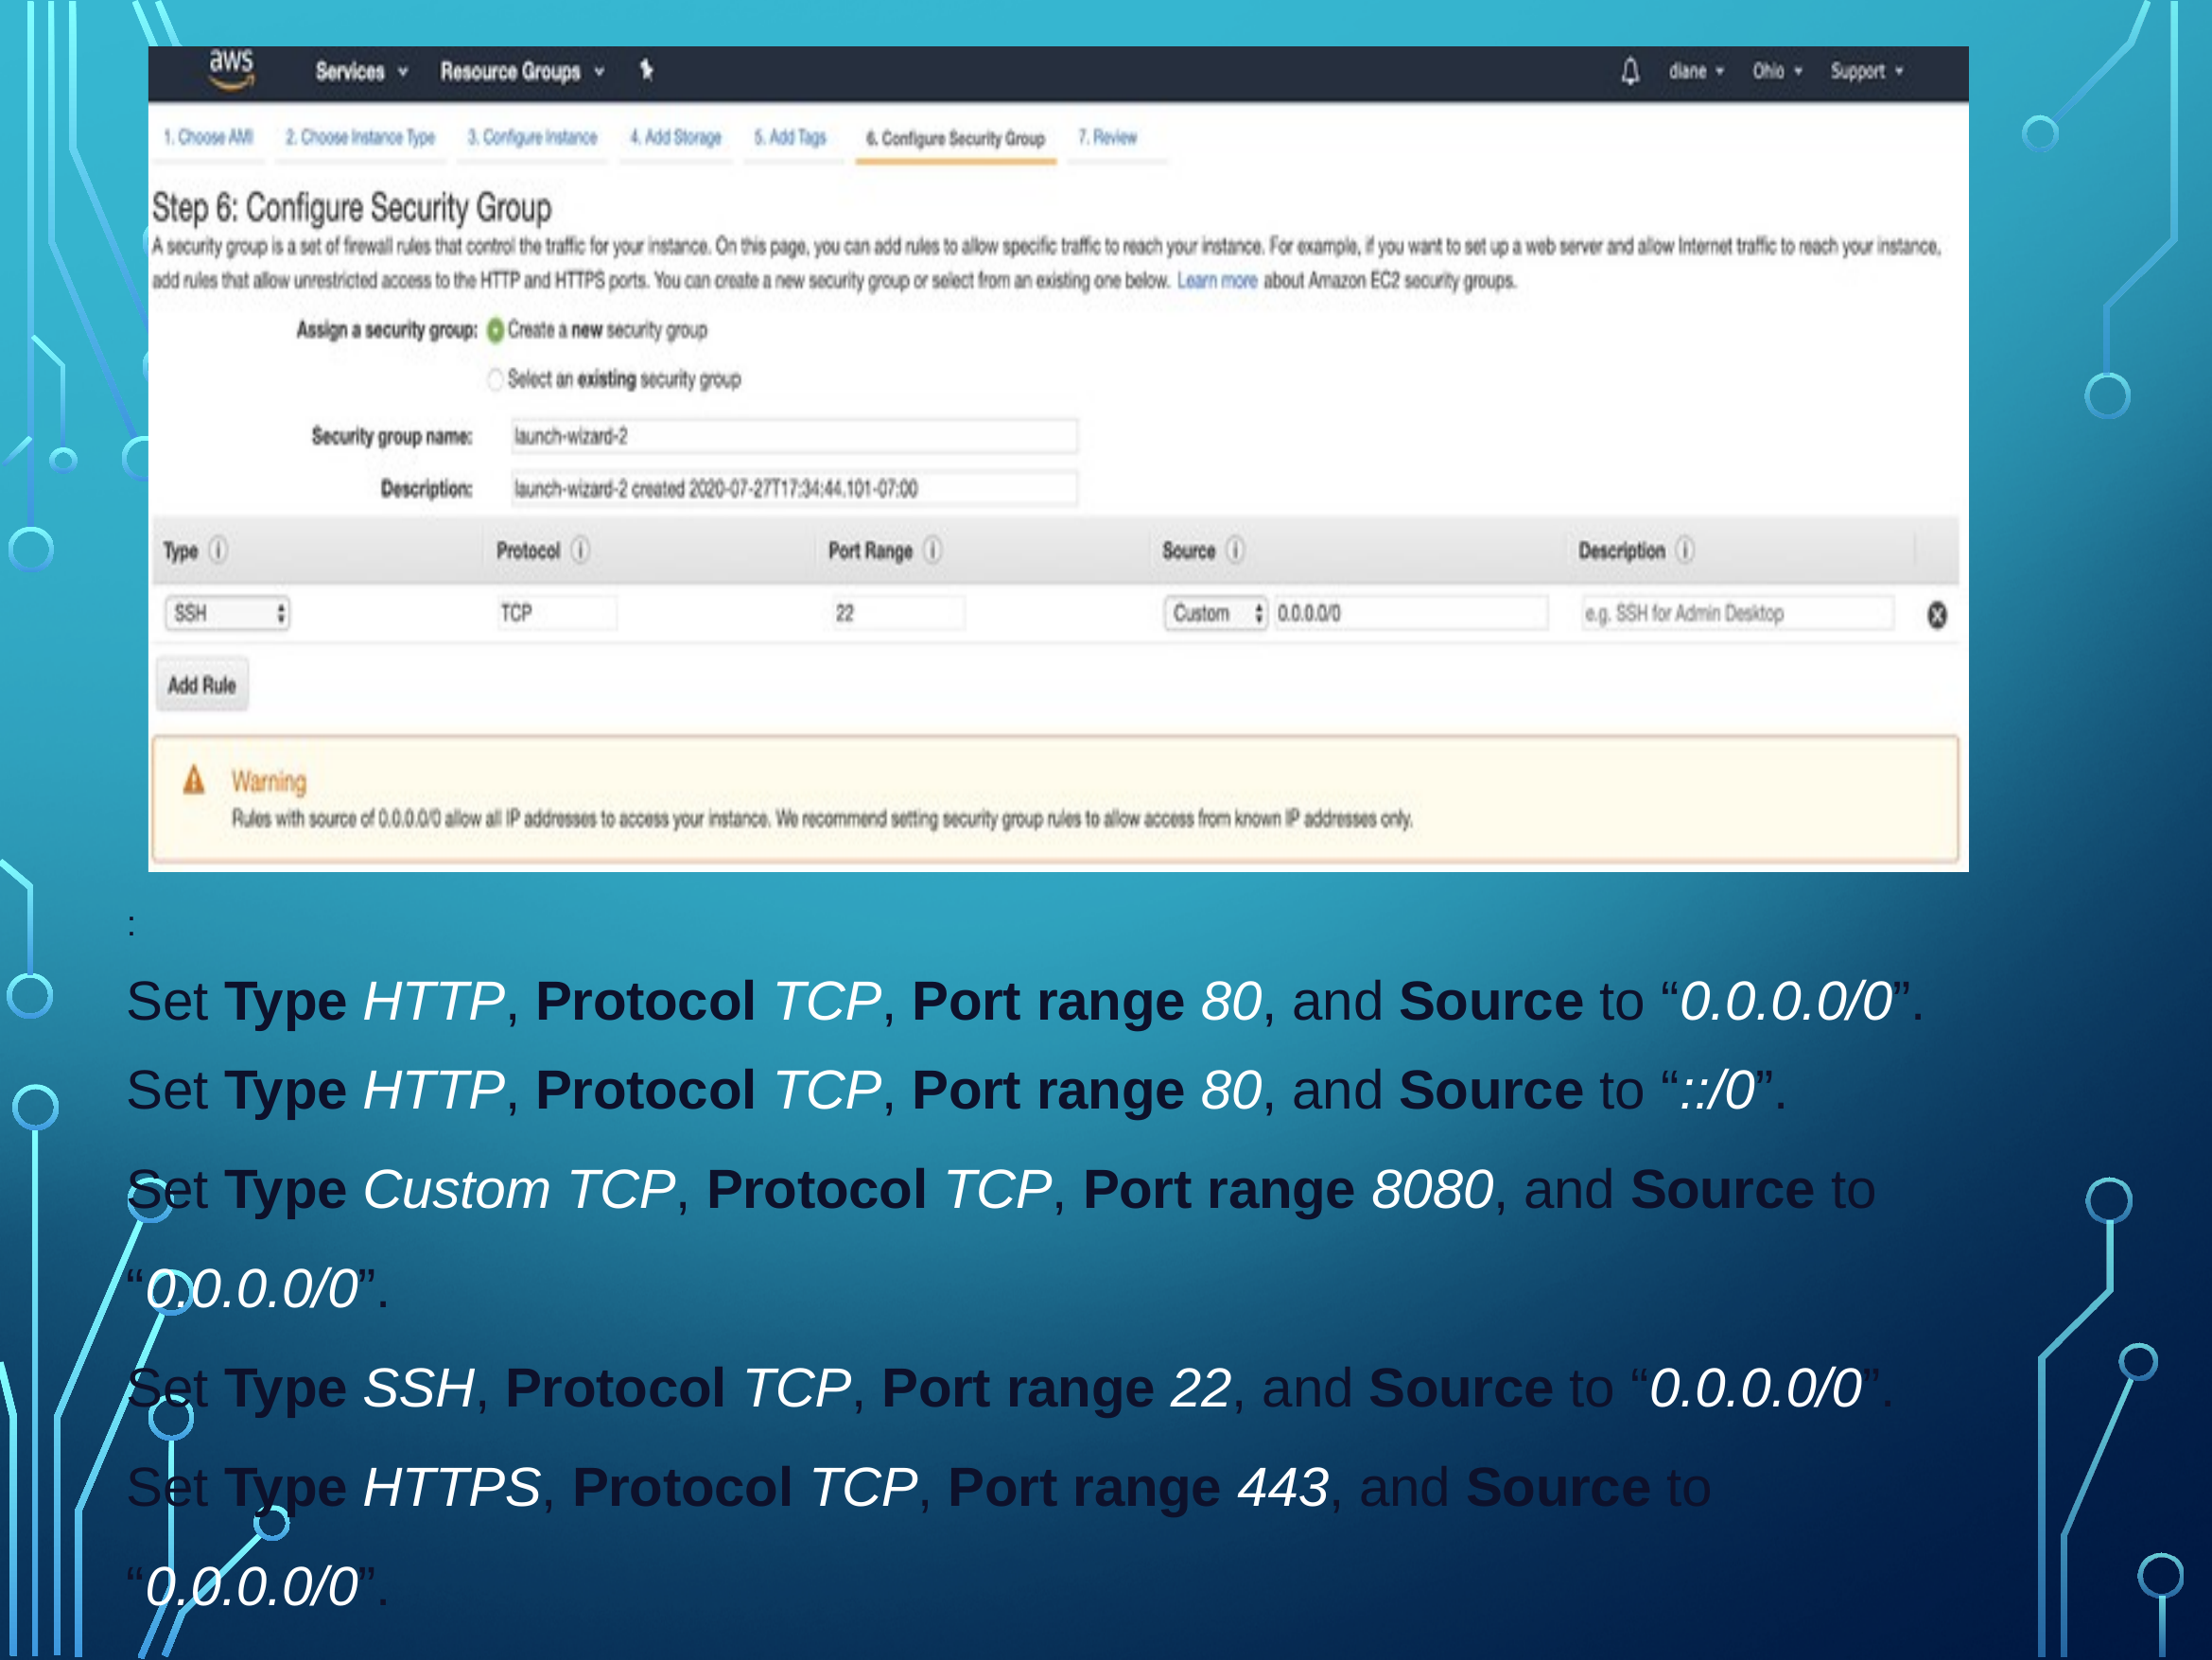

Go ahead and click Next:  Configure Security Group.

:
Set Type HTTP, Protocol TCP, Port range 80, and Source to “0.0.0.0/0”.
Set Type HTTP, Protocol TCP, Port range 80, and Source to “::/0”.
Set Type Custom TCP, Protocol TCP, Port range 8080, and Source to “0.0.0.0/0”.
Set Type SSH, Protocol TCP, Port range 22, and Source to “0.0.0.0/0”.
Set Type HTTPS, Protocol TCP, Port range 443, and Source to “0.0.0.0/0”.